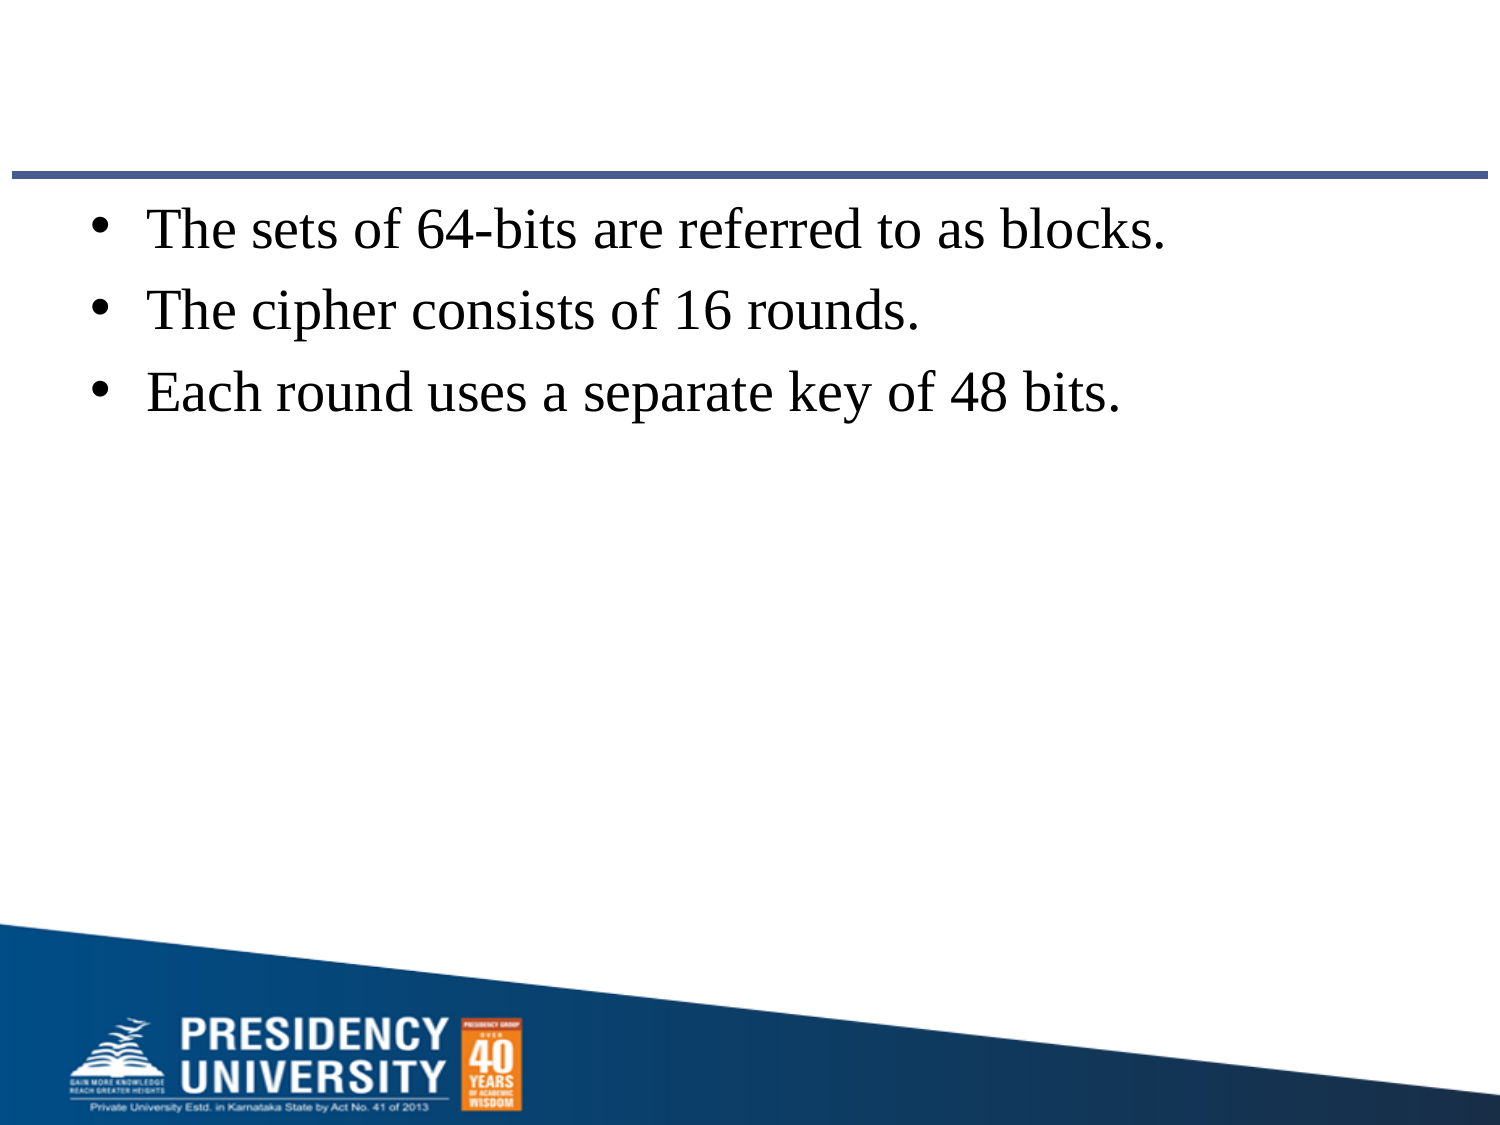

#
The sets of 64-bits are referred to as blocks.
The cipher consists of 16 rounds.
Each round uses a separate key of 48 bits.